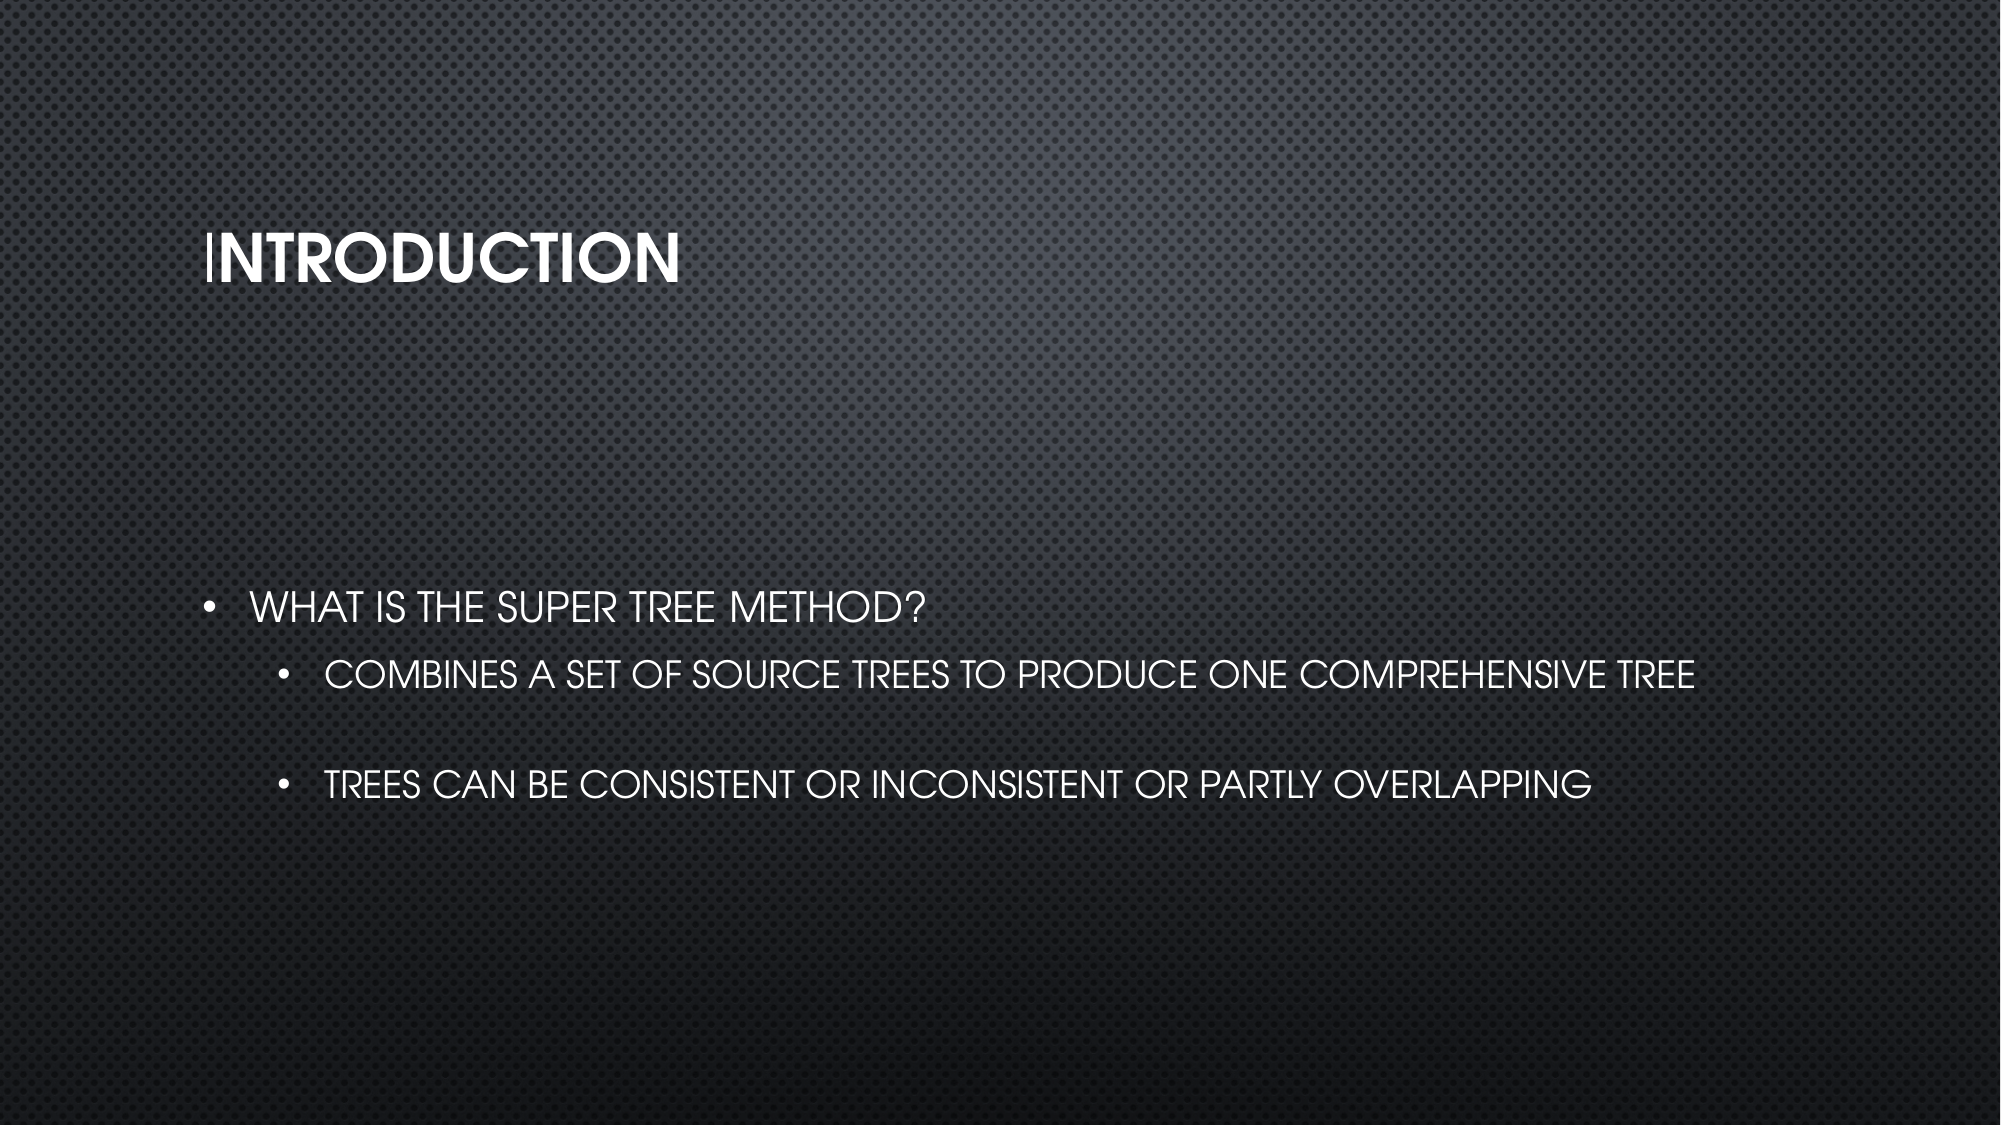

# Introduction
What is the super tree method?
Combines a set of source trees to produce one comprehensive tree
Trees can be consistent or inconsistent or partly overlapping